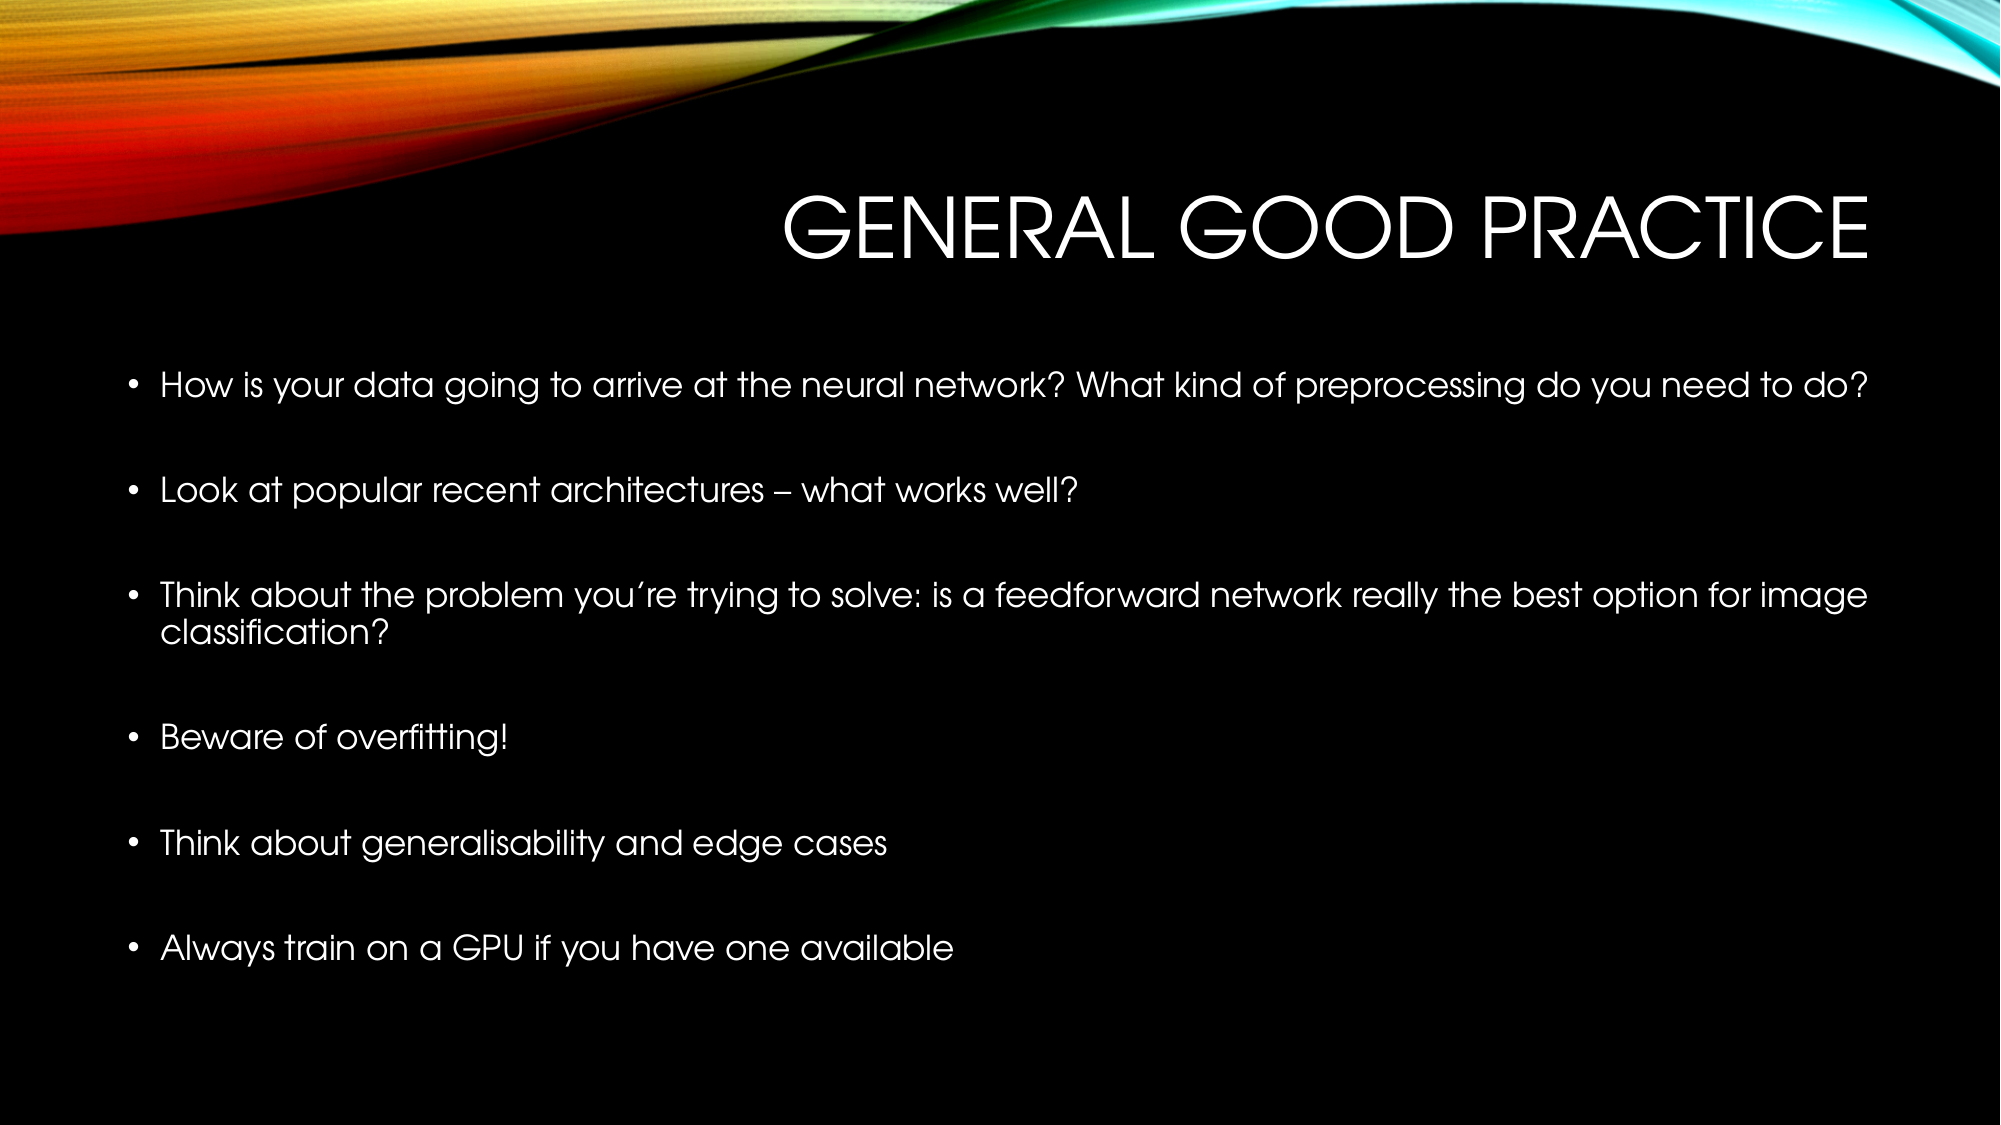

# General good practice
How is your data going to arrive at the neural network? What kind of preprocessing do you need to do?

Look at popular recent architectures – what works well?

Think about the problem you’re trying to solve: is a feedforward network really the best option for image classification?

Beware of overfitting!

Think about generalisability and edge cases

Always train on a GPU if you have one available